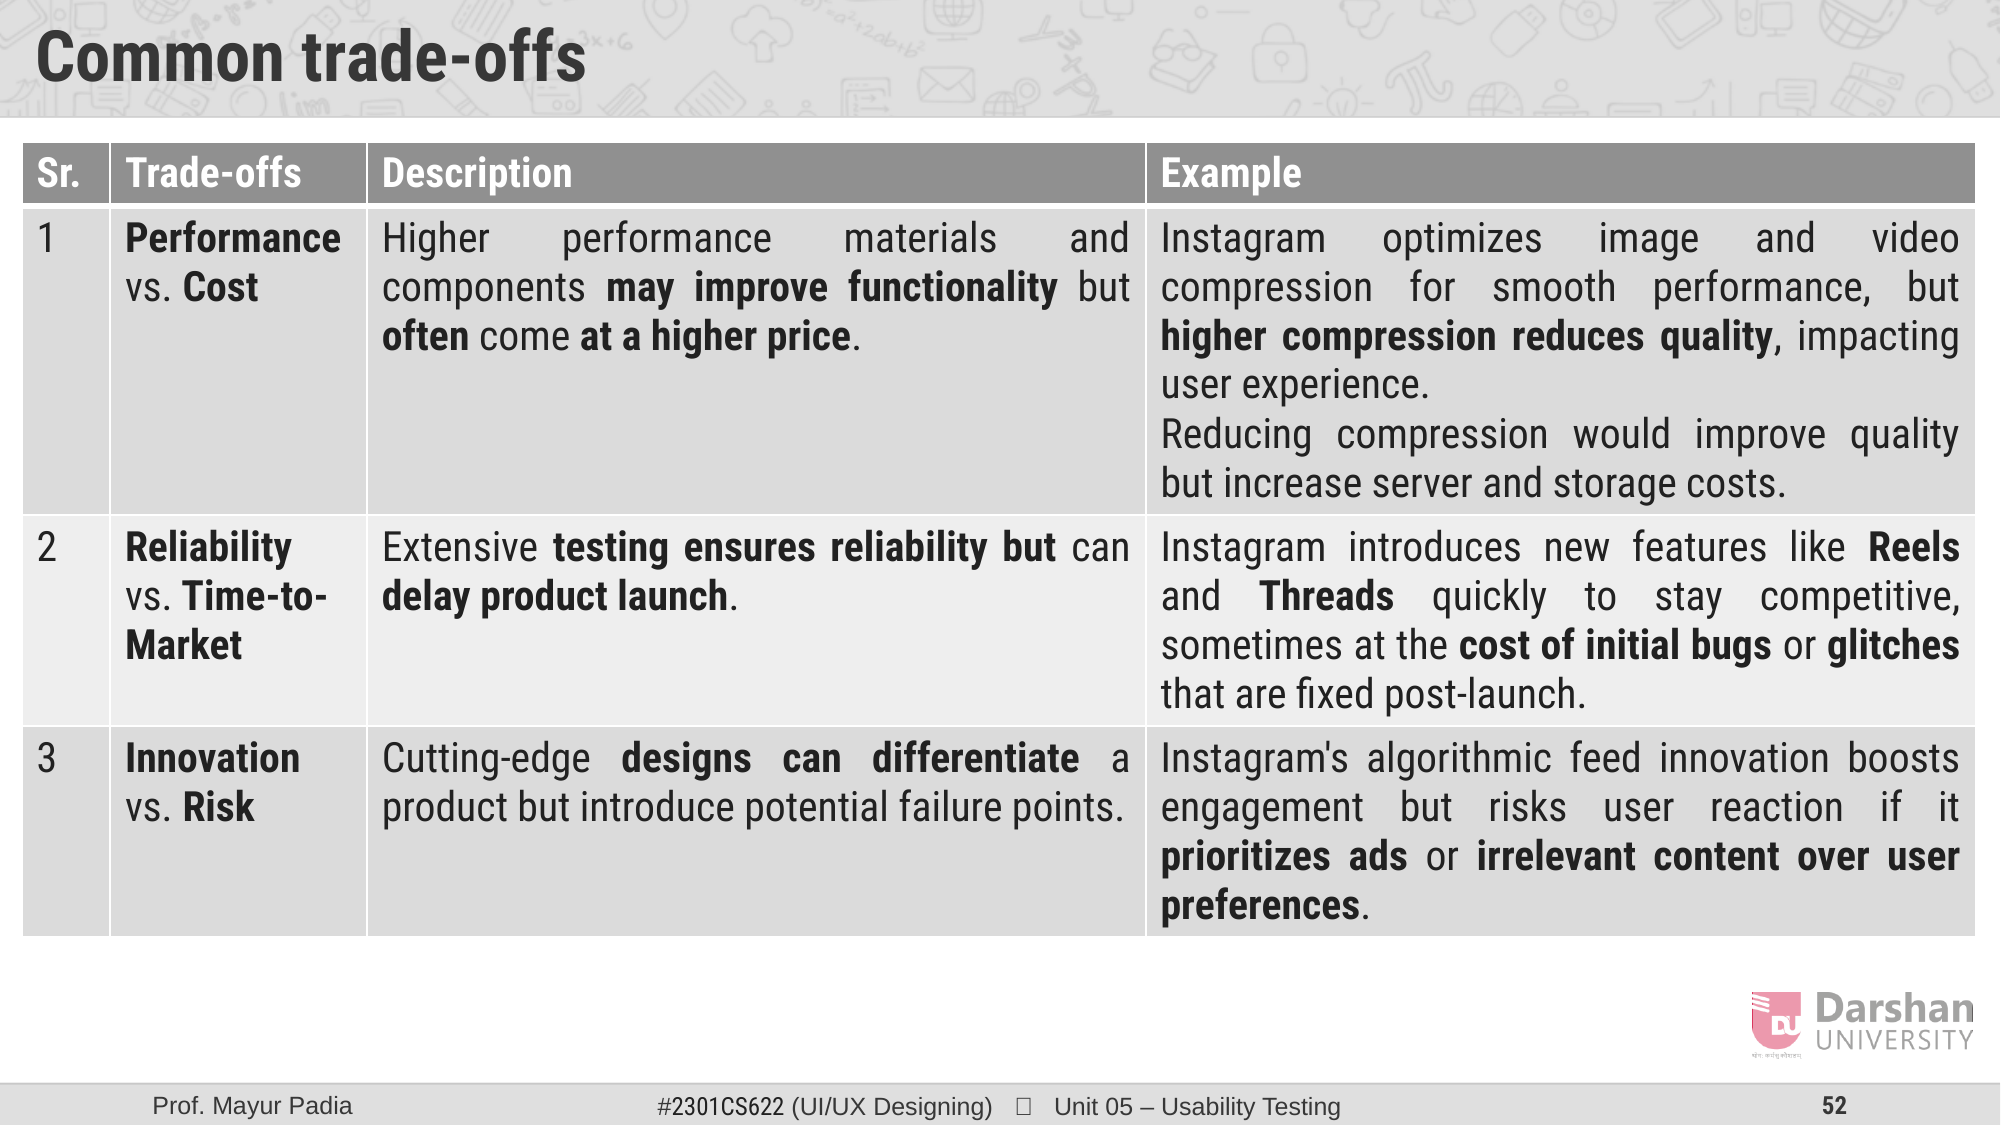

# Common trade-offs
| Sr. | Trade-offs | Description | Example |
| --- | --- | --- | --- |
| 1 | Performance vs. Cost | Higher performance materials and components may improve functionality but often come at a higher price. | Instagram optimizes image and video compression for smooth performance, but higher compression reduces quality, impacting user experience. Reducing compression would improve quality but increase server and storage costs. |
| 2 | Reliability vs. Time-to-Market | Extensive testing ensures reliability but can delay product launch. | Instagram introduces new features like Reels and Threads quickly to stay competitive, sometimes at the cost of initial bugs or glitches that are fixed post-launch. |
| 3 | Innovation vs. Risk | Cutting-edge designs can differentiate a product but introduce potential failure points. | Instagram's algorithmic feed innovation boosts engagement but risks user reaction if it prioritizes ads or irrelevant content over user preferences. |